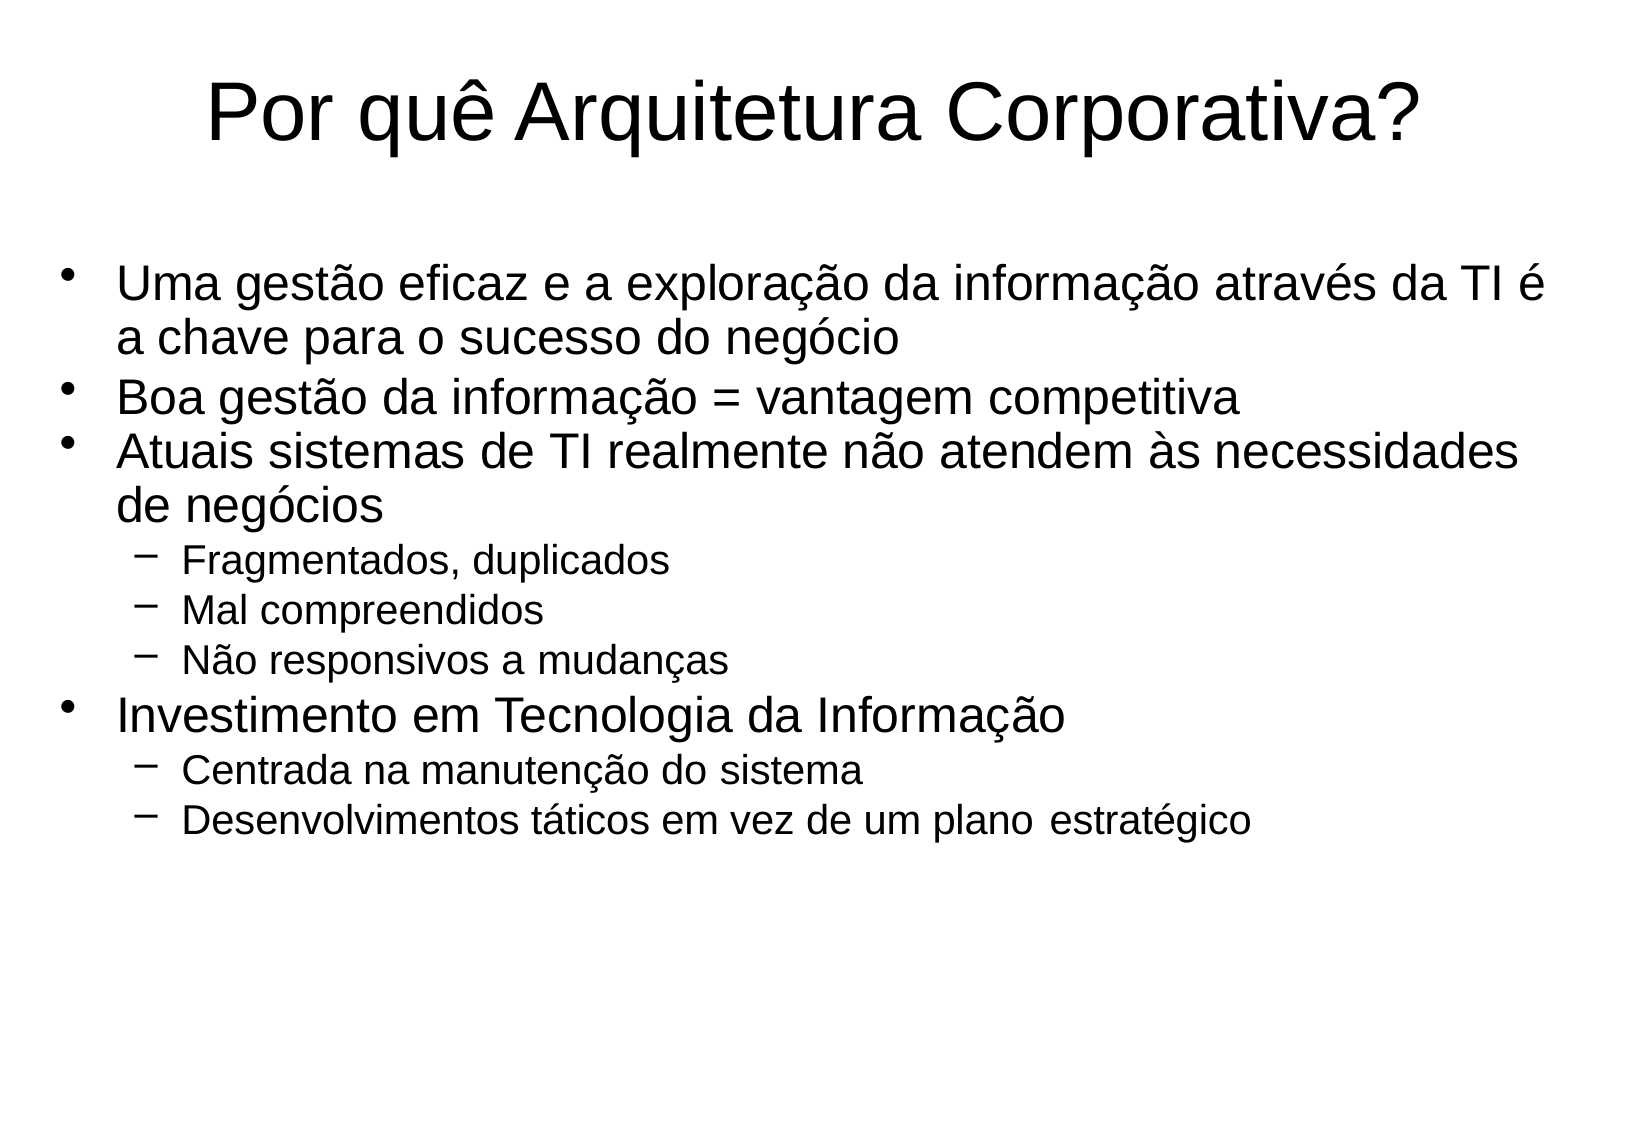

# Por quê Arquitetura Corporativa?
Uma gestão eficaz e a exploração da informação através da TI é
a chave para o sucesso do negócio
Boa gestão da informação = vantagem competitiva
Atuais sistemas de TI realmente não atendem às necessidades
de negócios
Fragmentados, duplicados
Mal compreendidos
Não responsivos a mudanças
Investimento em Tecnologia da Informação
Centrada na manutenção do sistema
Desenvolvimentos táticos em vez de um plano estratégico